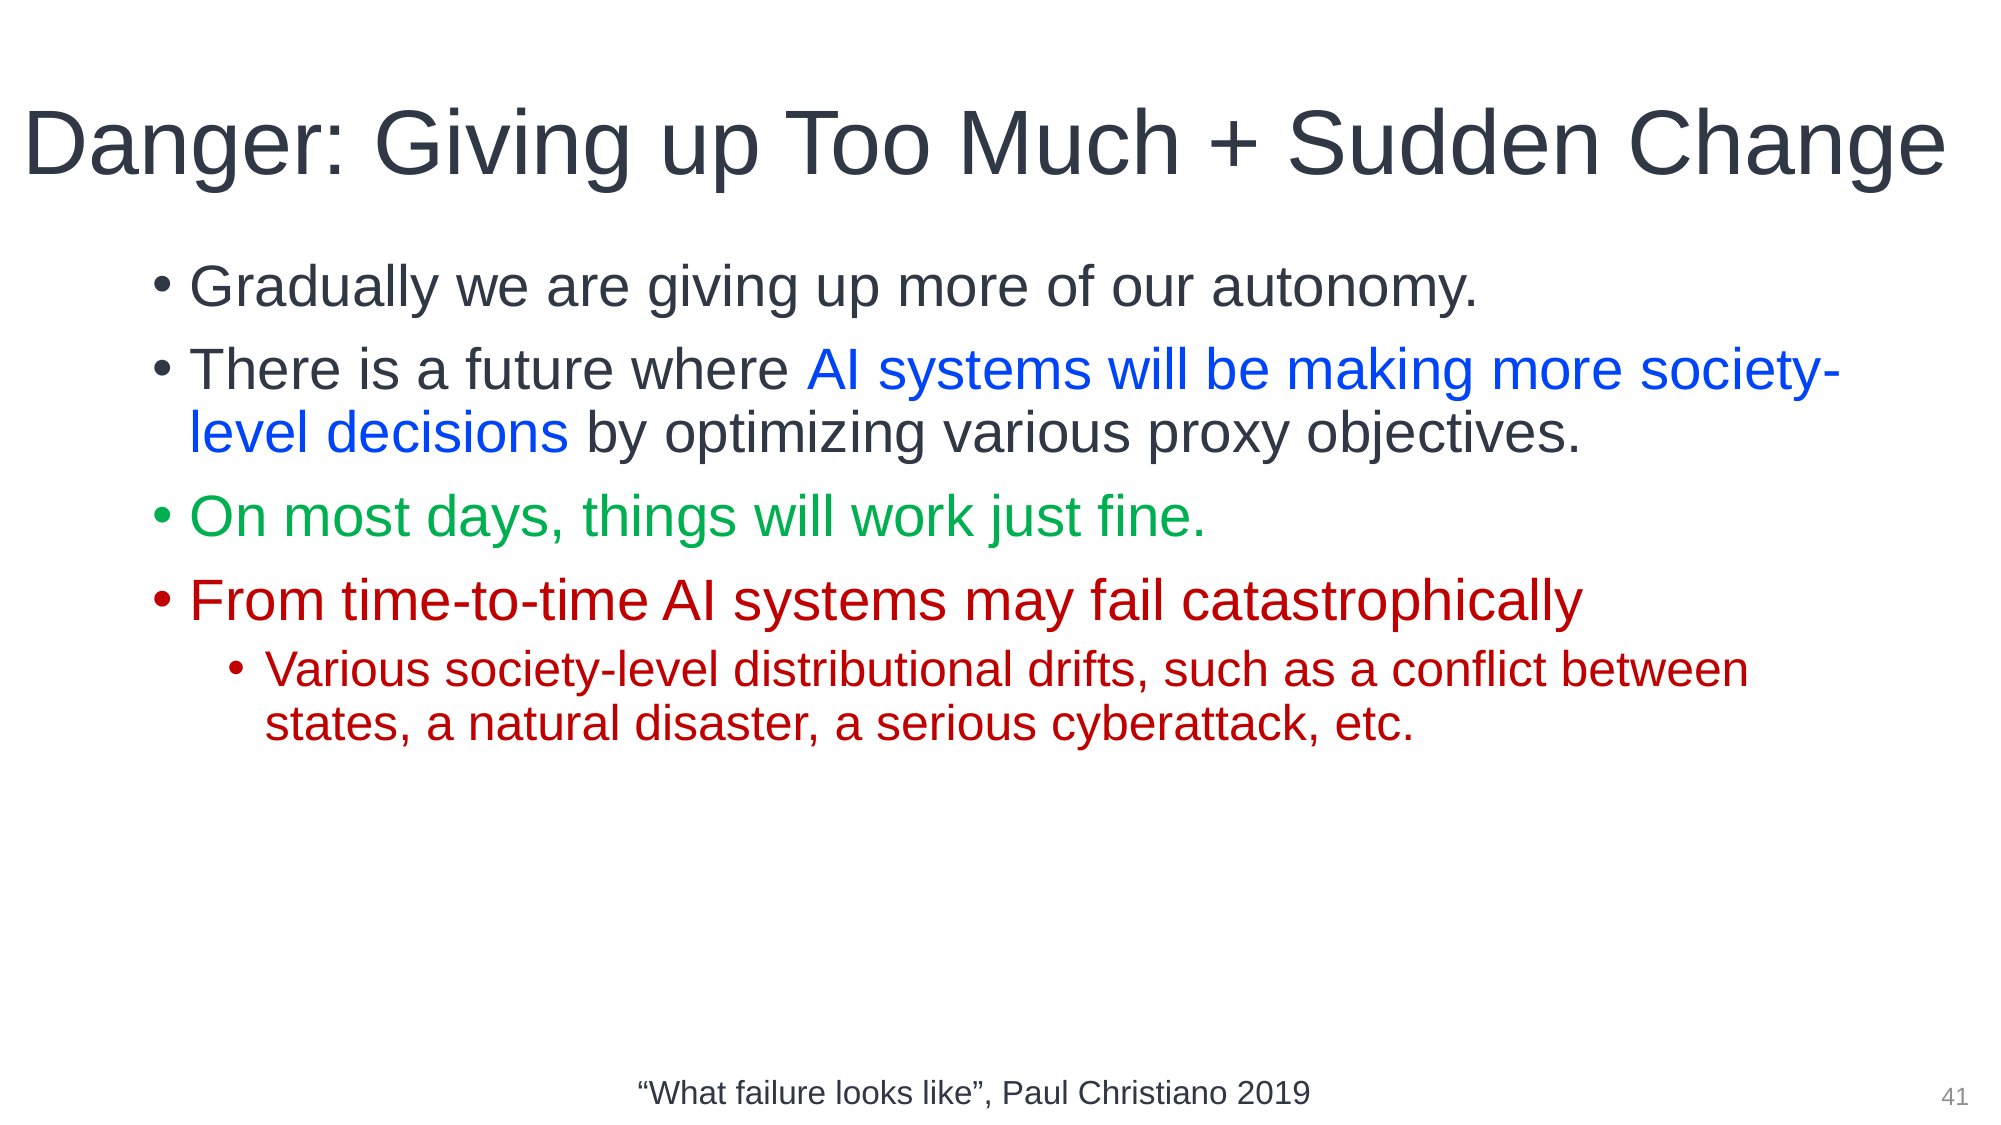

# Danger: Giving up Too Much + Sudden Change
Gradually we are giving up more of our autonomy.
There is a future where AI systems will be making more society-level decisions by optimizing various proxy objectives.
On most days, things will work just fine.
From time-to-time AI systems may fail catastrophically
Various society-level distributional drifts, such as a conflict between states, a natural disaster, a serious cyberattack, etc.
“What failure looks like”, Paul Christiano 2019
41